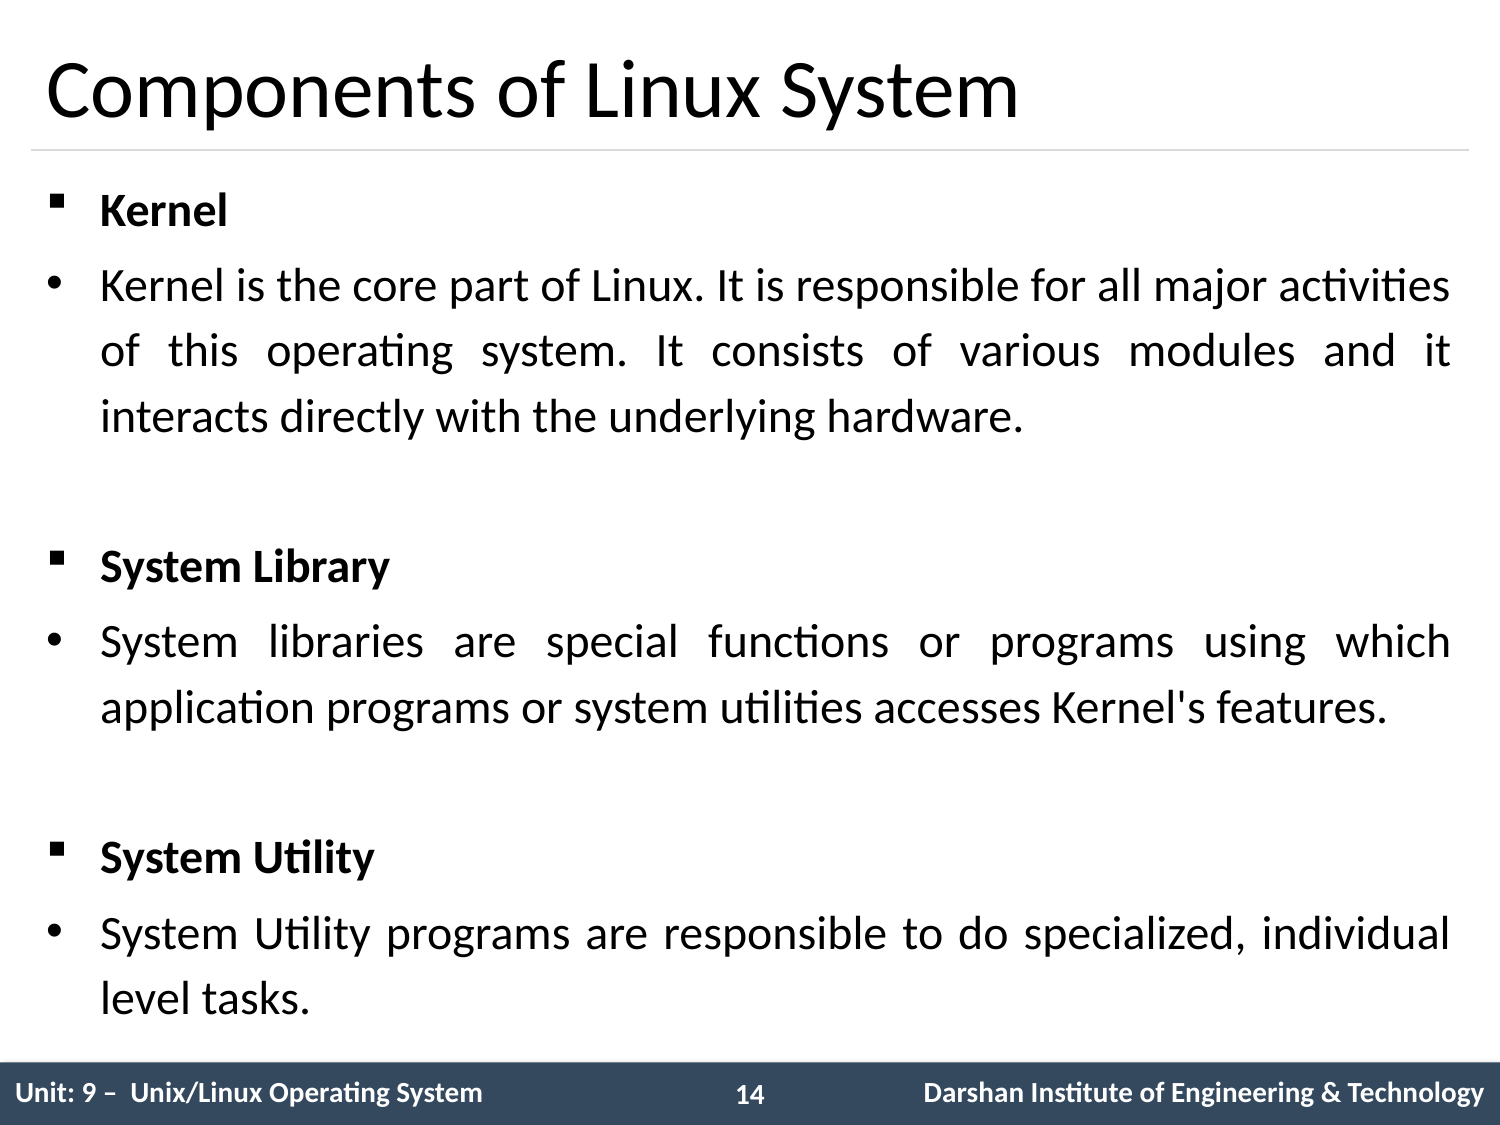

# Components of Linux System
Kernel
Kernel is the core part of Linux. It is responsible for all major activities of this operating system. It consists of various modules and it interacts directly with the underlying hardware.

System Library
System libraries are special functions or programs using which application programs or system utilities accesses Kernel's features.

System Utility
System Utility programs are responsible to do specialized, individual level tasks.